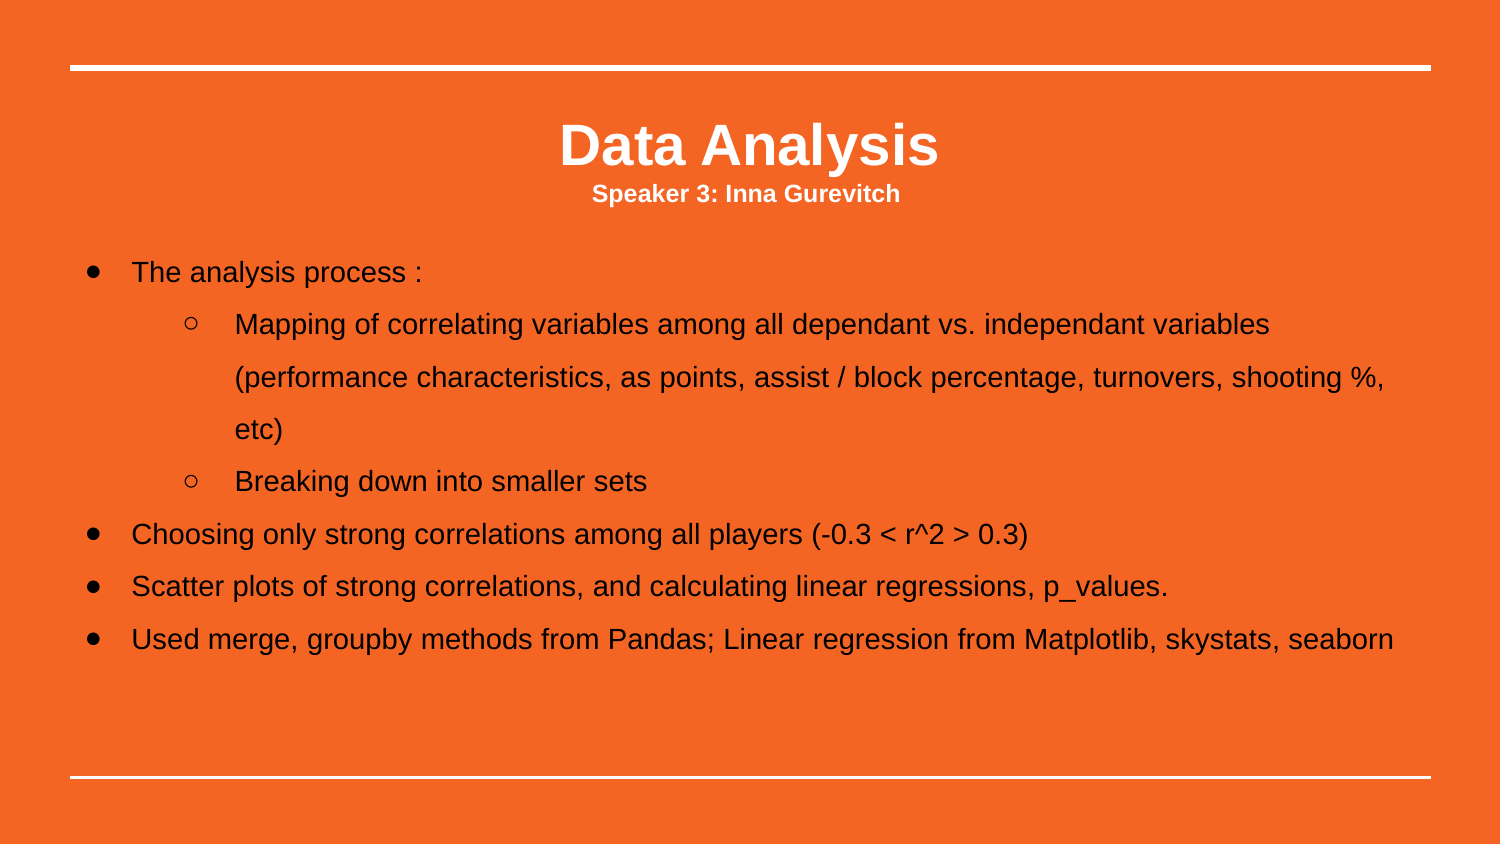

# Data Analysis Speaker 3: Inna Gurevitch
The analysis process :
Mapping of correlating variables among all dependant vs. independant variables (performance characteristics, as points, assist / block percentage, turnovers, shooting %, etc)
Breaking down into smaller sets
Choosing only strong correlations among all players (-0.3 < r^2 > 0.3)
Scatter plots of strong correlations, and calculating linear regressions, p_values.
Used merge, groupby methods from Pandas; Linear regression from Matplotlib, skystats, seaborn